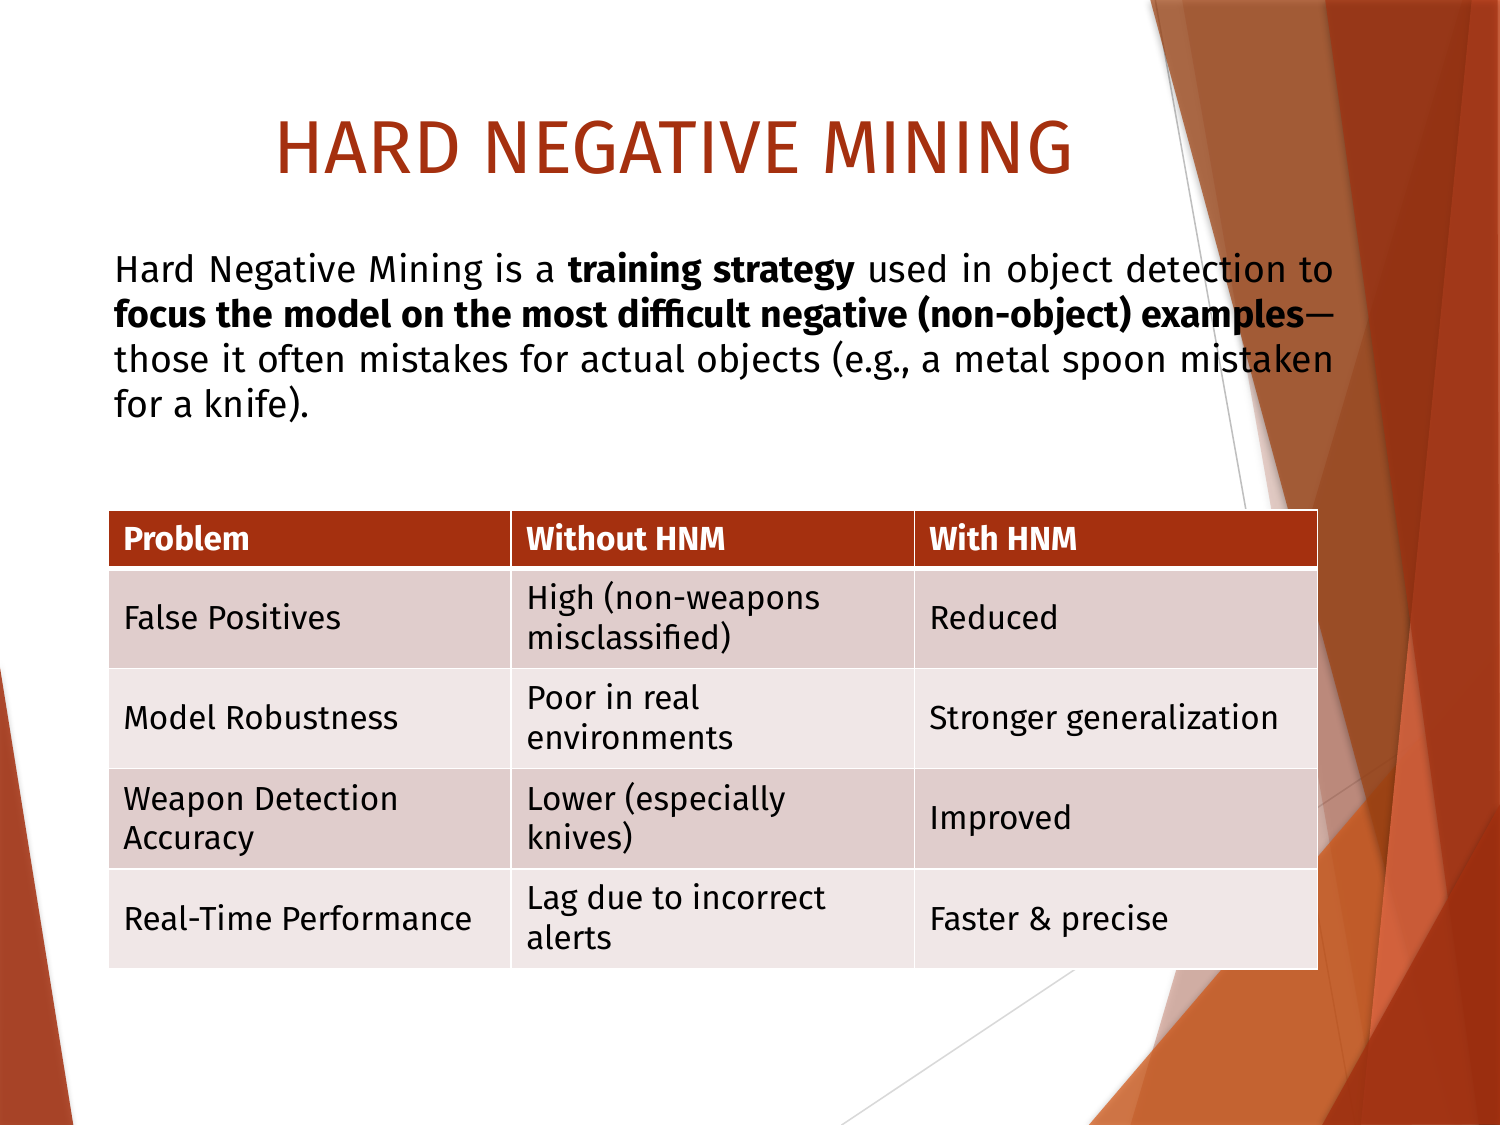

# HARD NEGATIVE MINING
Hard Negative Mining is a training strategy used in object detection to focus the model on the most difficult negative (non-object) examples—those it often mistakes for actual objects (e.g., a metal spoon mistaken for a knife).
|  |  |  |
| --- | --- | --- |
|  |  |  |
|  |  |  |
|  |  |  |
|  |  |  |
| Problem | Without HNM | With HNM |
| --- | --- | --- |
| False Positives | High (non-weapons misclassified) | Reduced |
| Model Robustness | Poor in real environments | Stronger generalization |
| Weapon Detection Accuracy | Lower (especially knives) | Improved |
| Real-Time Performance | Lag due to incorrect alerts | Faster & precise |